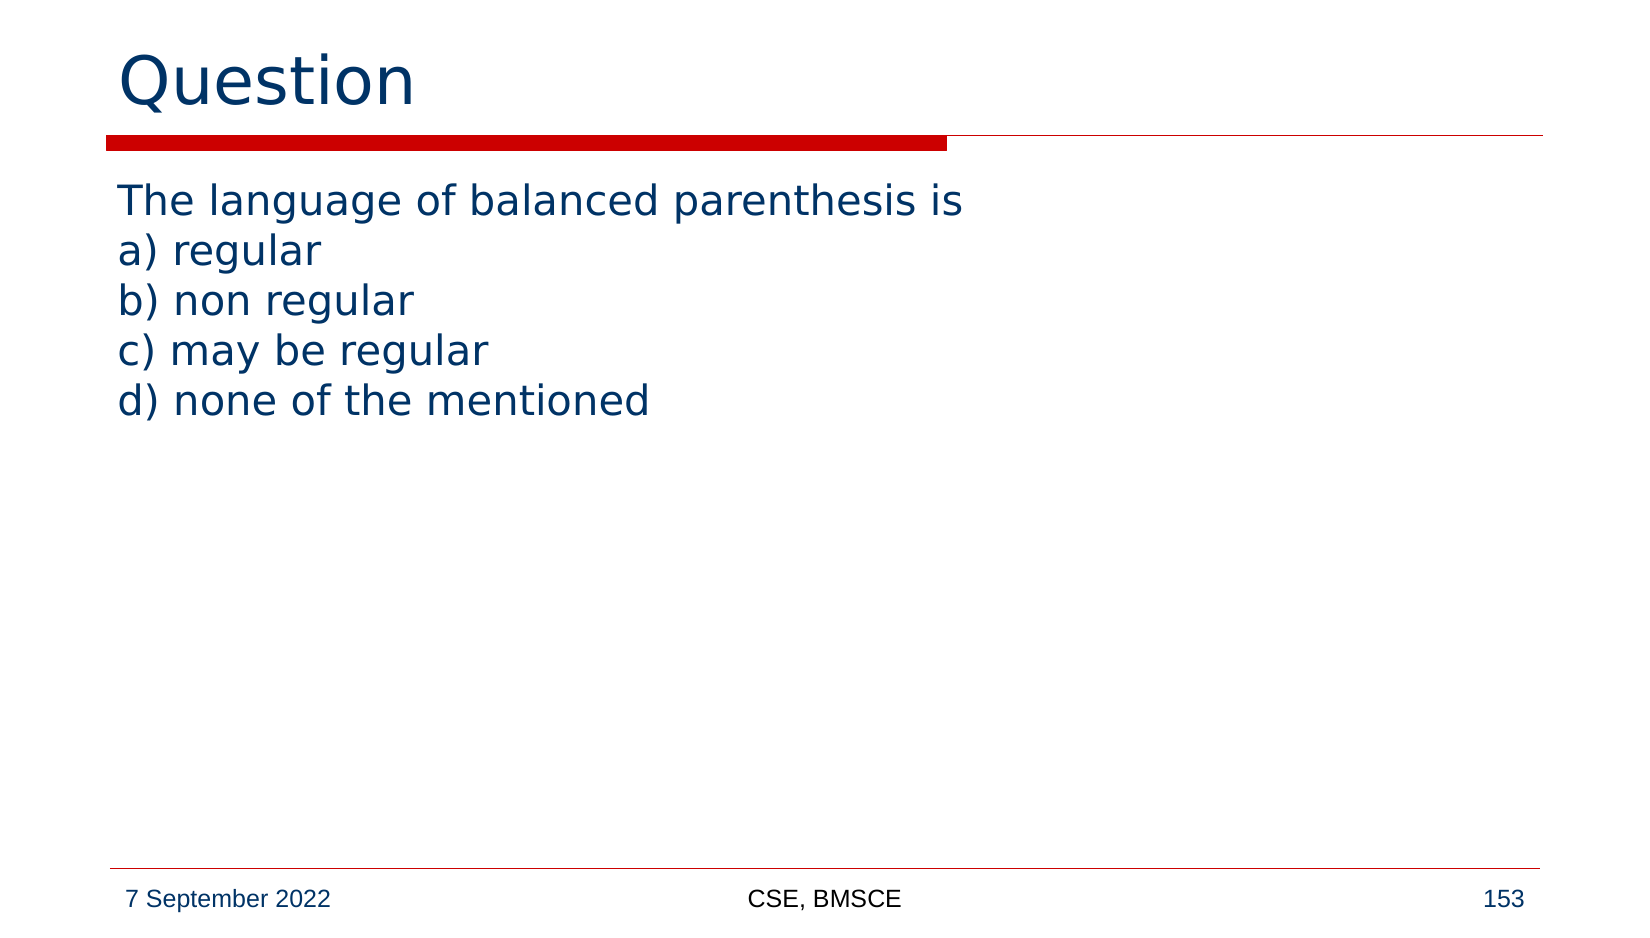

# Question
The language of balanced parenthesis is
a) regular
b) non regular
c) may be regular
d) none of the mentioned

CSE, BMSCE
153
7 September 2022